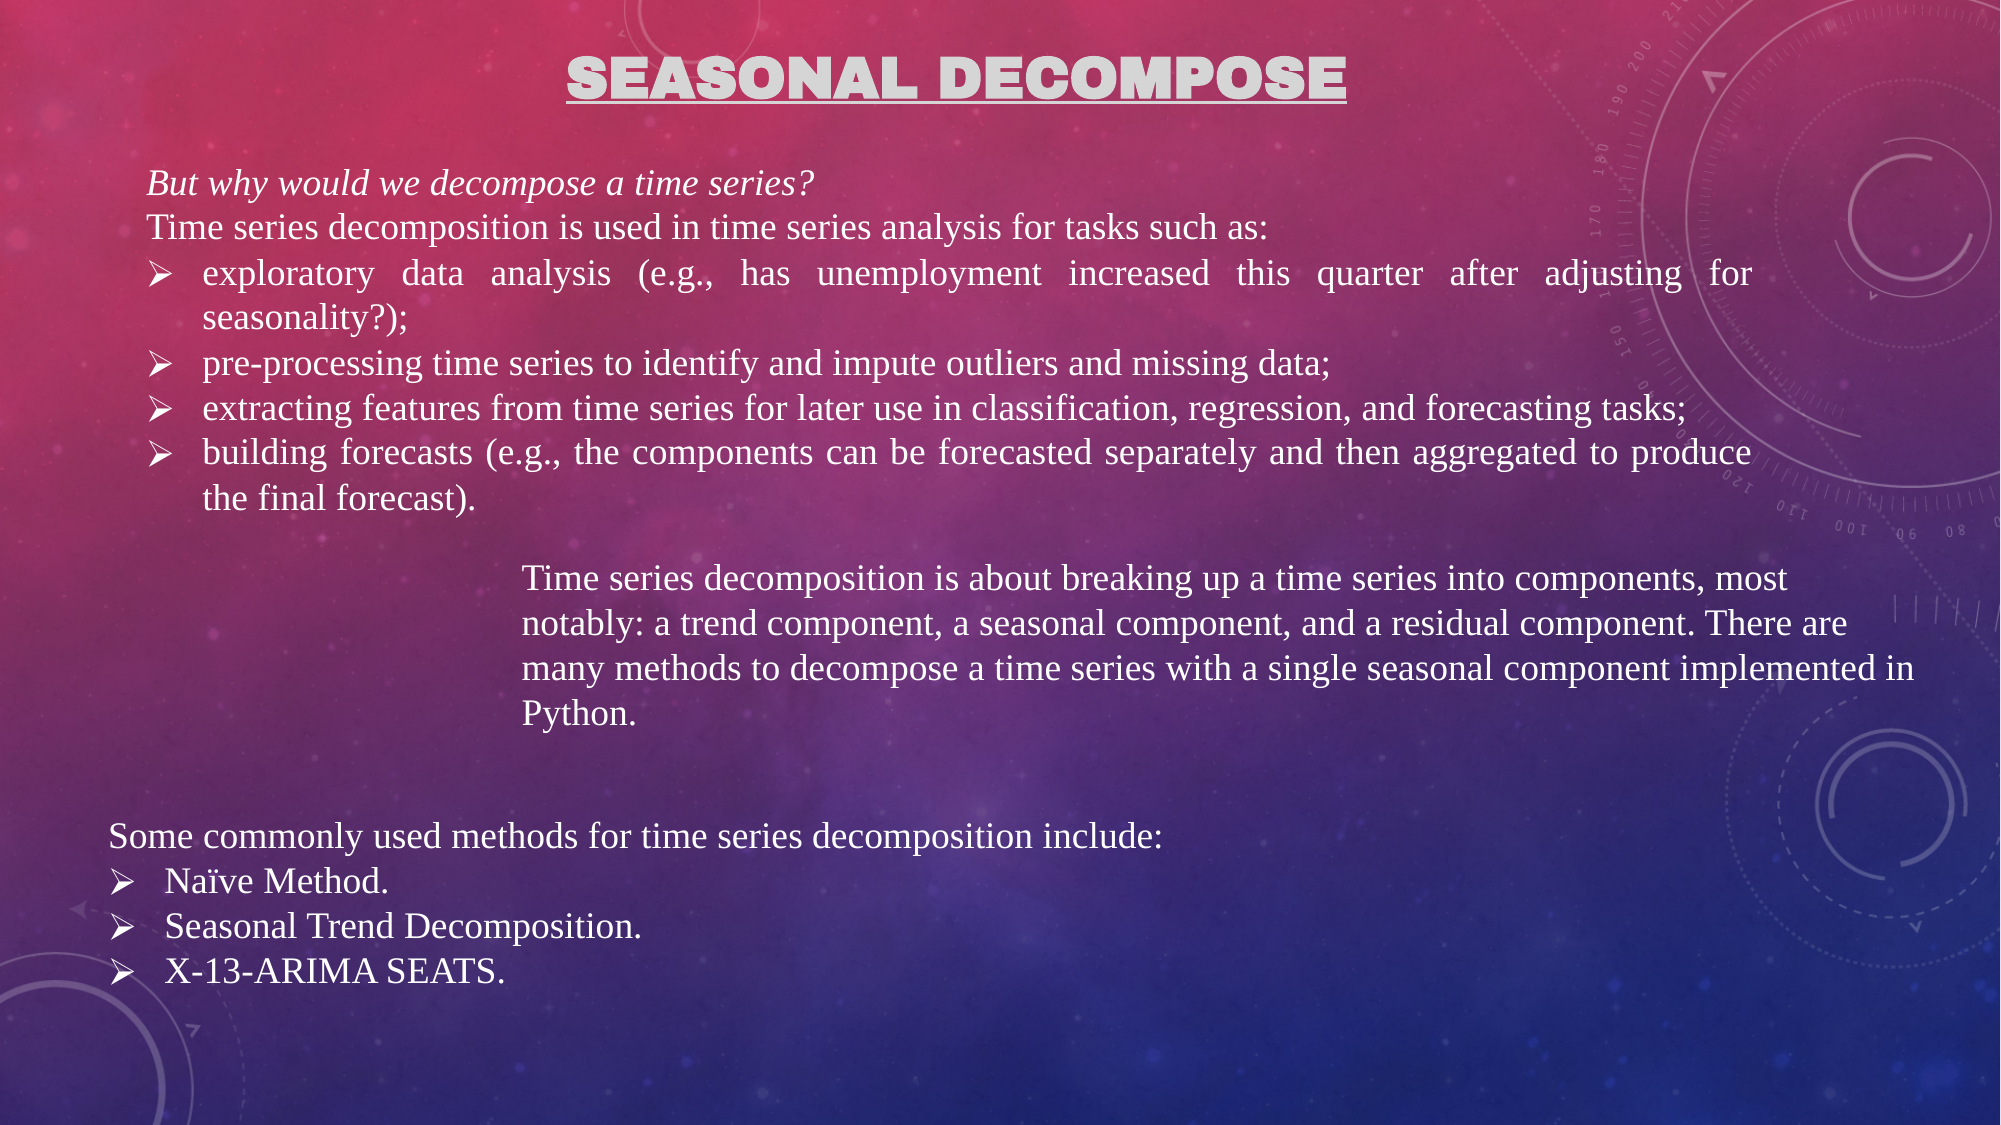

# SEASONAL DECOMPOSE
But why would we decompose a time series?
Time series decomposition is used in time series analysis for tasks such as:
exploratory data analysis (e.g., has unemployment increased this quarter after adjusting for seasonality?);
pre-processing time series to identify and impute outliers and missing data;
extracting features from time series for later use in classification, regression, and forecasting tasks;
building forecasts (e.g., the components can be forecasted separately and then aggregated to produce the final forecast).

Time series decomposition is about breaking up a time series into components, most notably: a trend component, a seasonal component, and a residual component. There are many methods to decompose a time series with a single seasonal component implemented in Python.

Some commonly used methods for time series decomposition include:
Naïve Method.
Seasonal Trend Decomposition.
X-13-ARIMA SEATS.